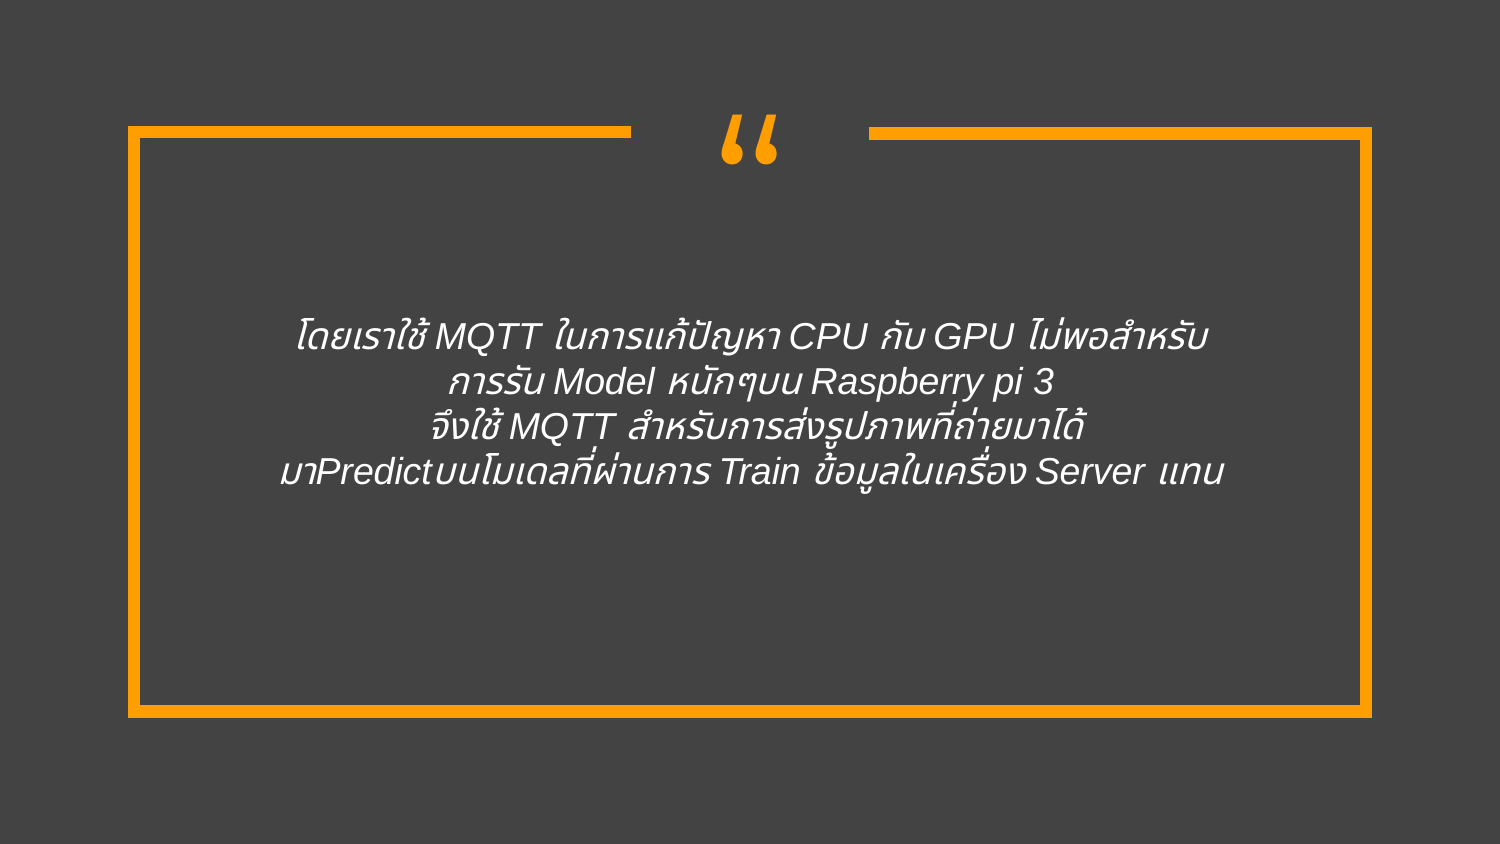

โดยเราใช้ MQTT ในการแก้ปัญหา CPU กับ GPU ไม่พอสำหรับการรัน Model หนักๆบน Raspberry pi 3
 จึงใช้ MQTT สำหรับการส่งรูปภาพที่ถ่ายมาได้
มาPredictบนโมเดลที่ผ่านการ Train ข้อมูลในเครื่อง Server แทน